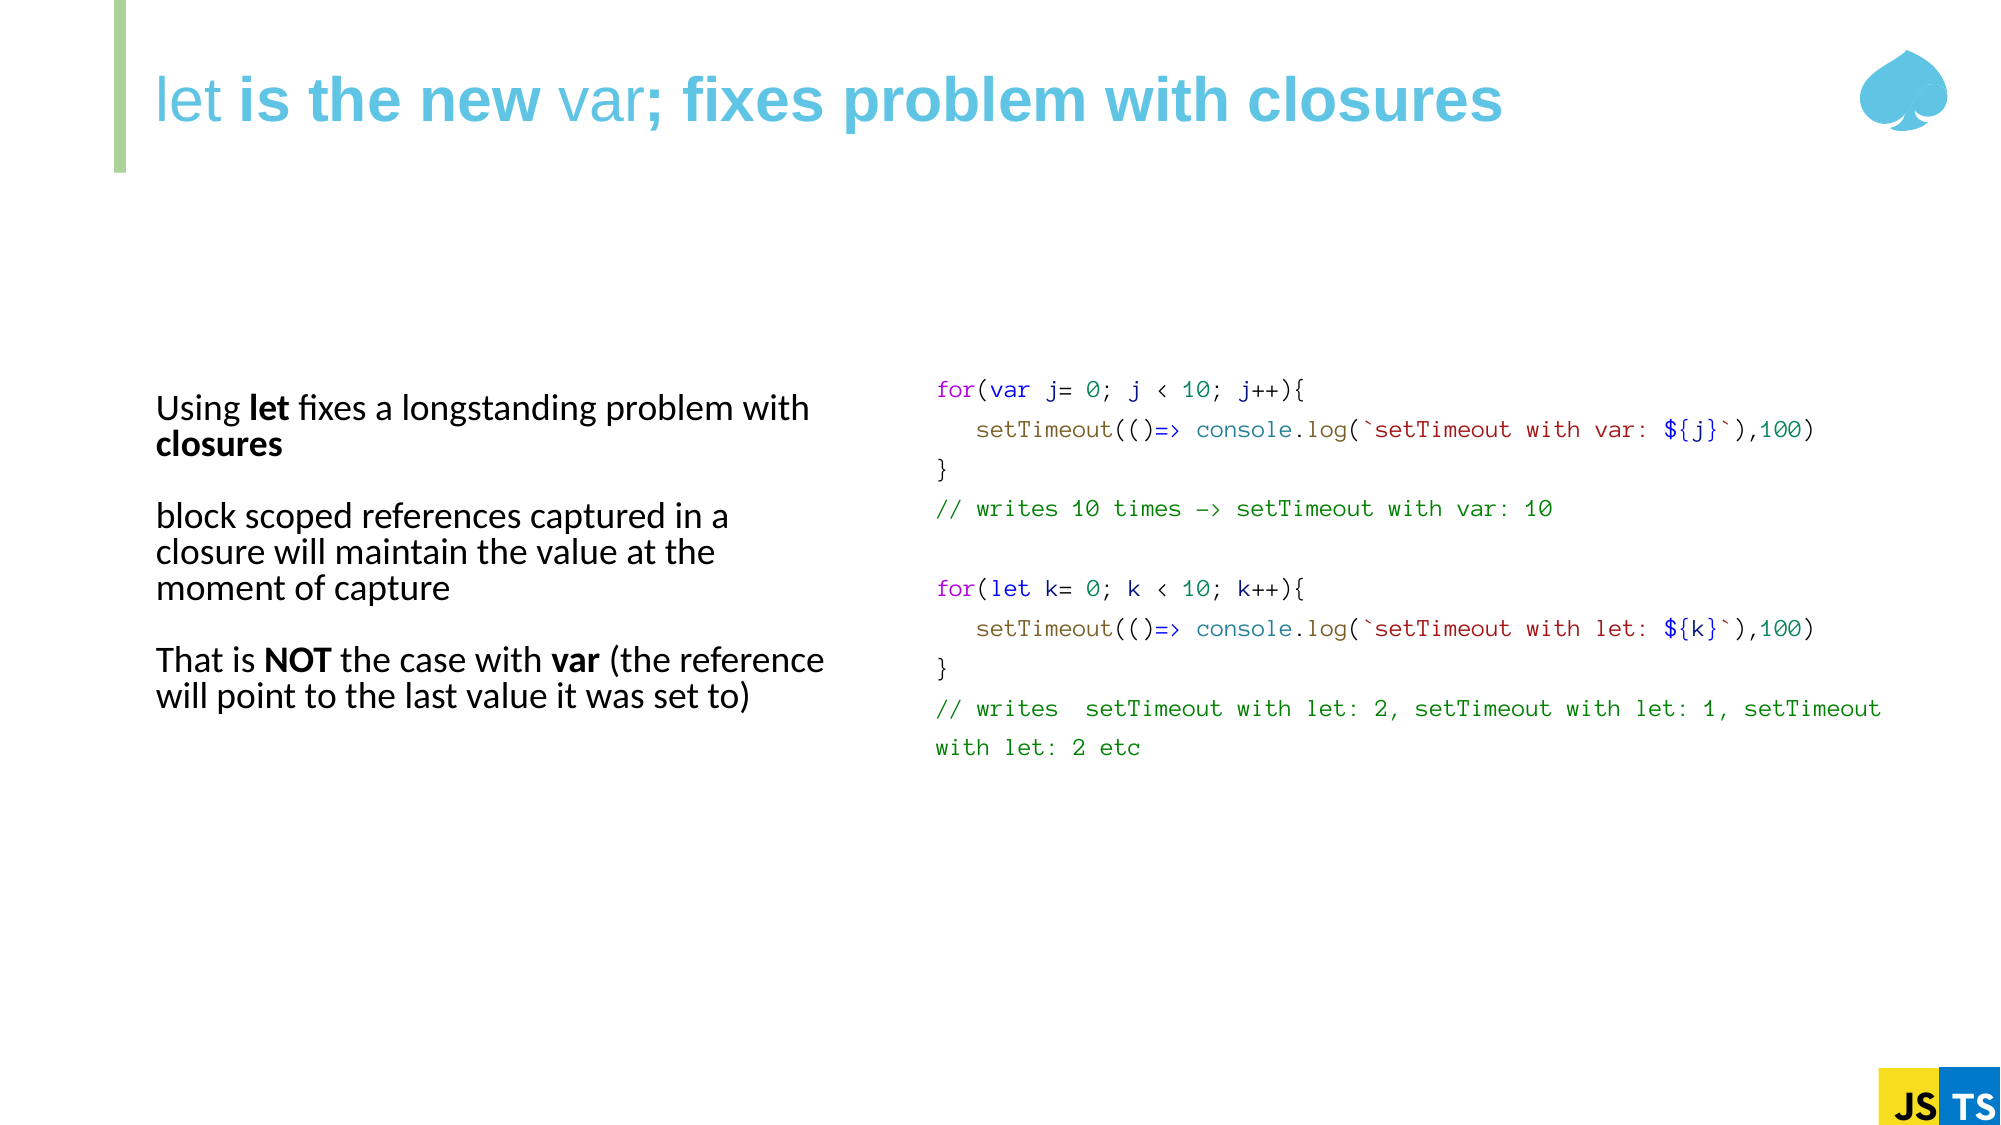

# let is the new var; fixes problem with closures
for(var j= 0; j < 10; j++){
   setTimeout(()=> console.log(`setTimeout with var: ${j}`),100)
}
// writes 10 times -> setTimeout with var: 10

for(let k= 0; k < 10; k++){
   setTimeout(()=> console.log(`setTimeout with let: ${k}`),100)
}
// writes  setTimeout with let: 2, setTimeout with let: 1, setTimeout with let: 2 etc

Using let fixes a longstanding problem with closures

block scoped references captured in a closure will maintain the value at the moment of capture

That is NOT the case with var (the reference will point to the last value it was set to)